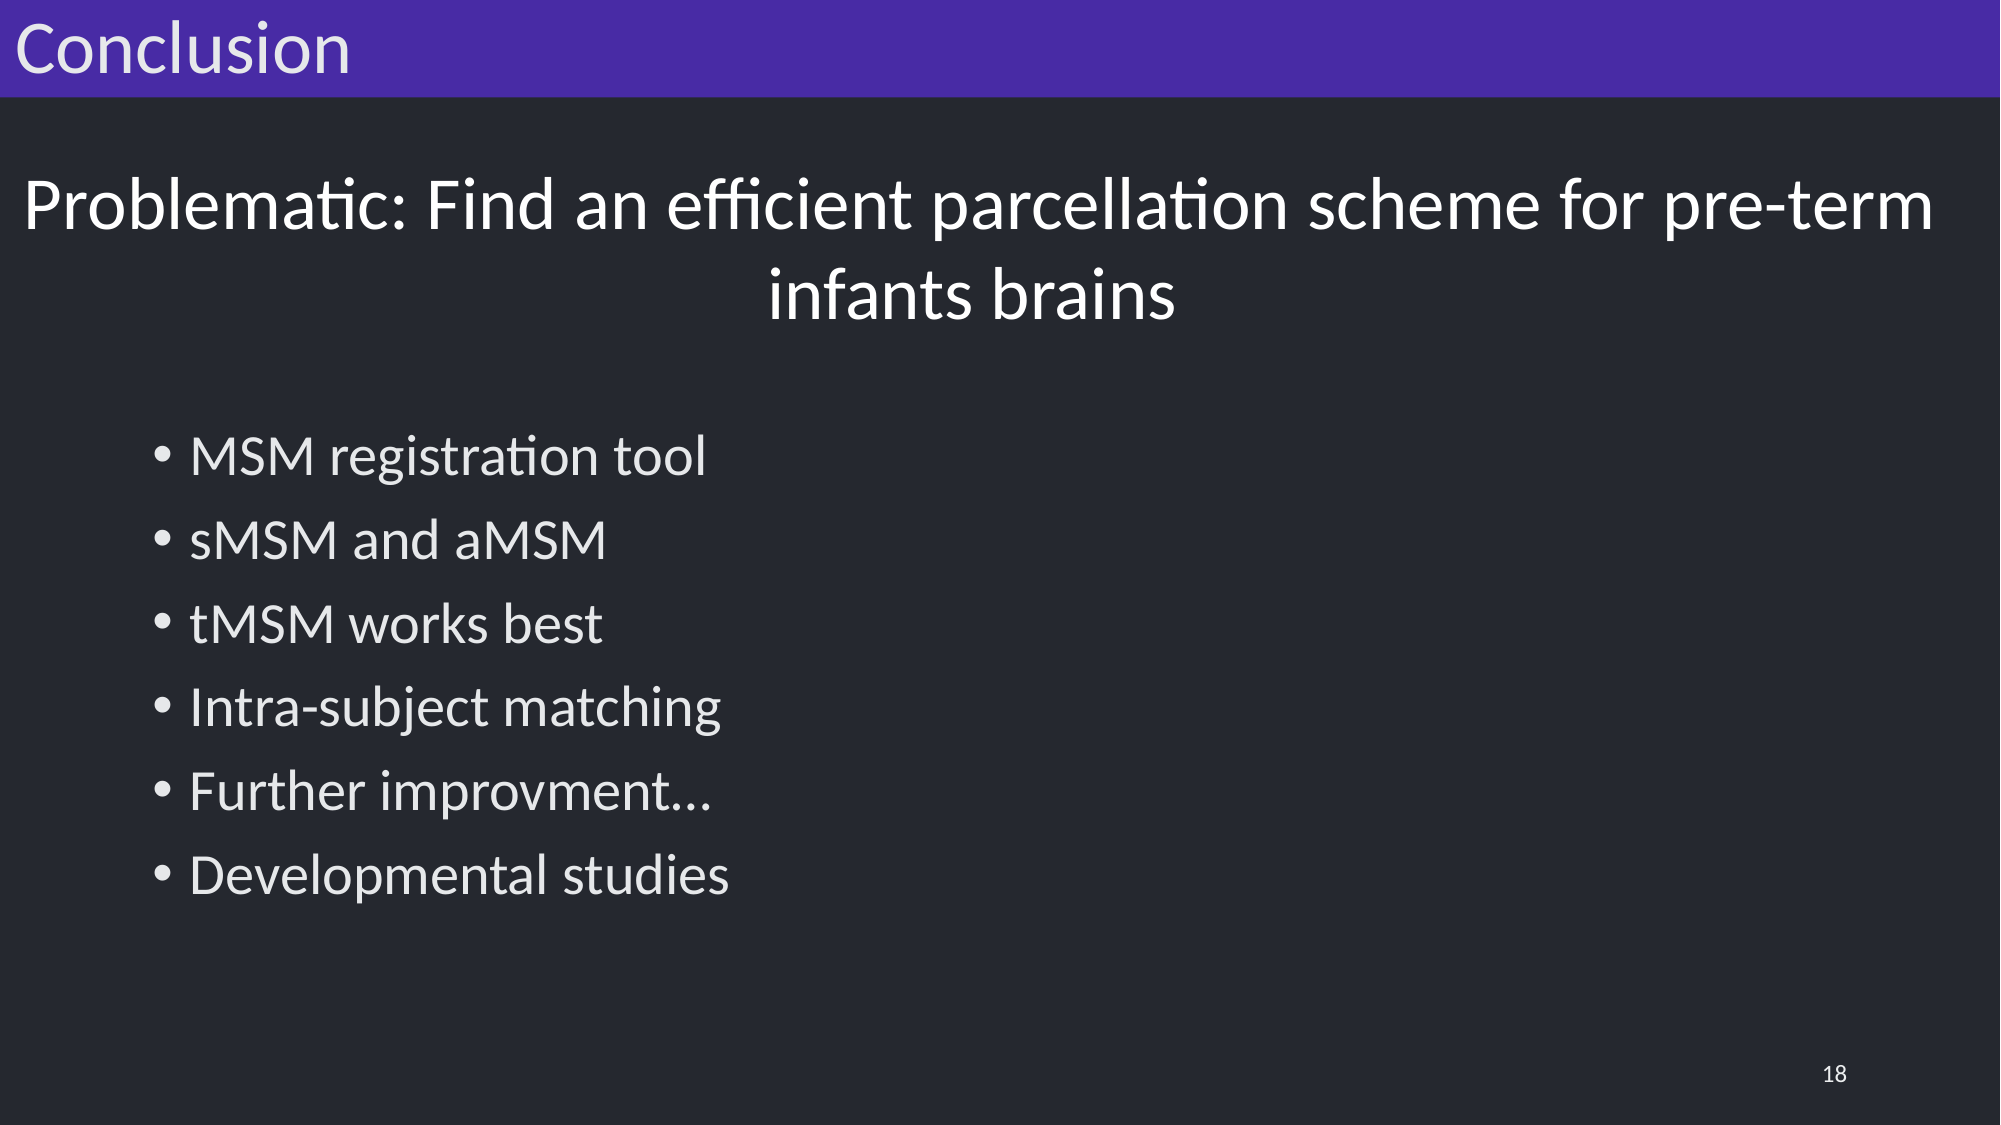

Conclusion
Problematic: Find an efficient parcellation scheme for pre-term infants brains
MSM registration tool
sMSM and aMSM
tMSM works best
Intra-subject matching
Further improvment…
Developmental studies
18